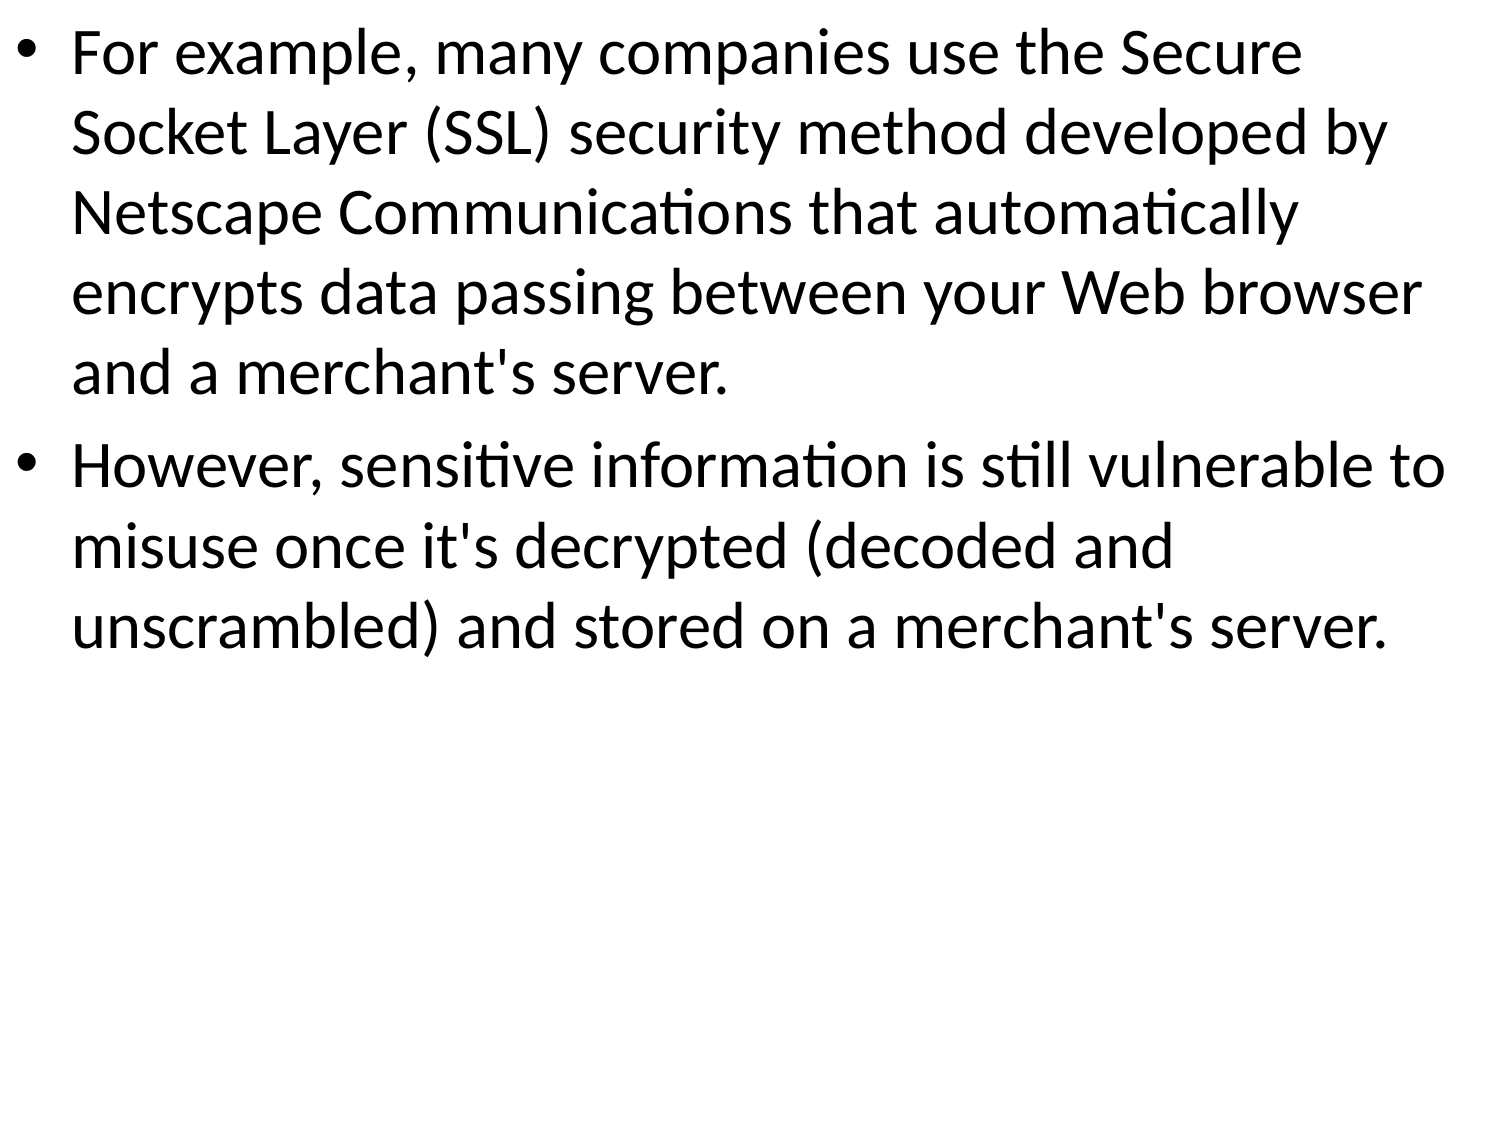

For example, many companies use the Secure Socket Layer (SSL) security method developed by Netscape Communications that automatically encrypts data passing between your Web browser and a merchant's server.
However, sensitive information is still vulnerable to misuse once it's decrypted (decoded and unscrambled) and stored on a merchant's server.